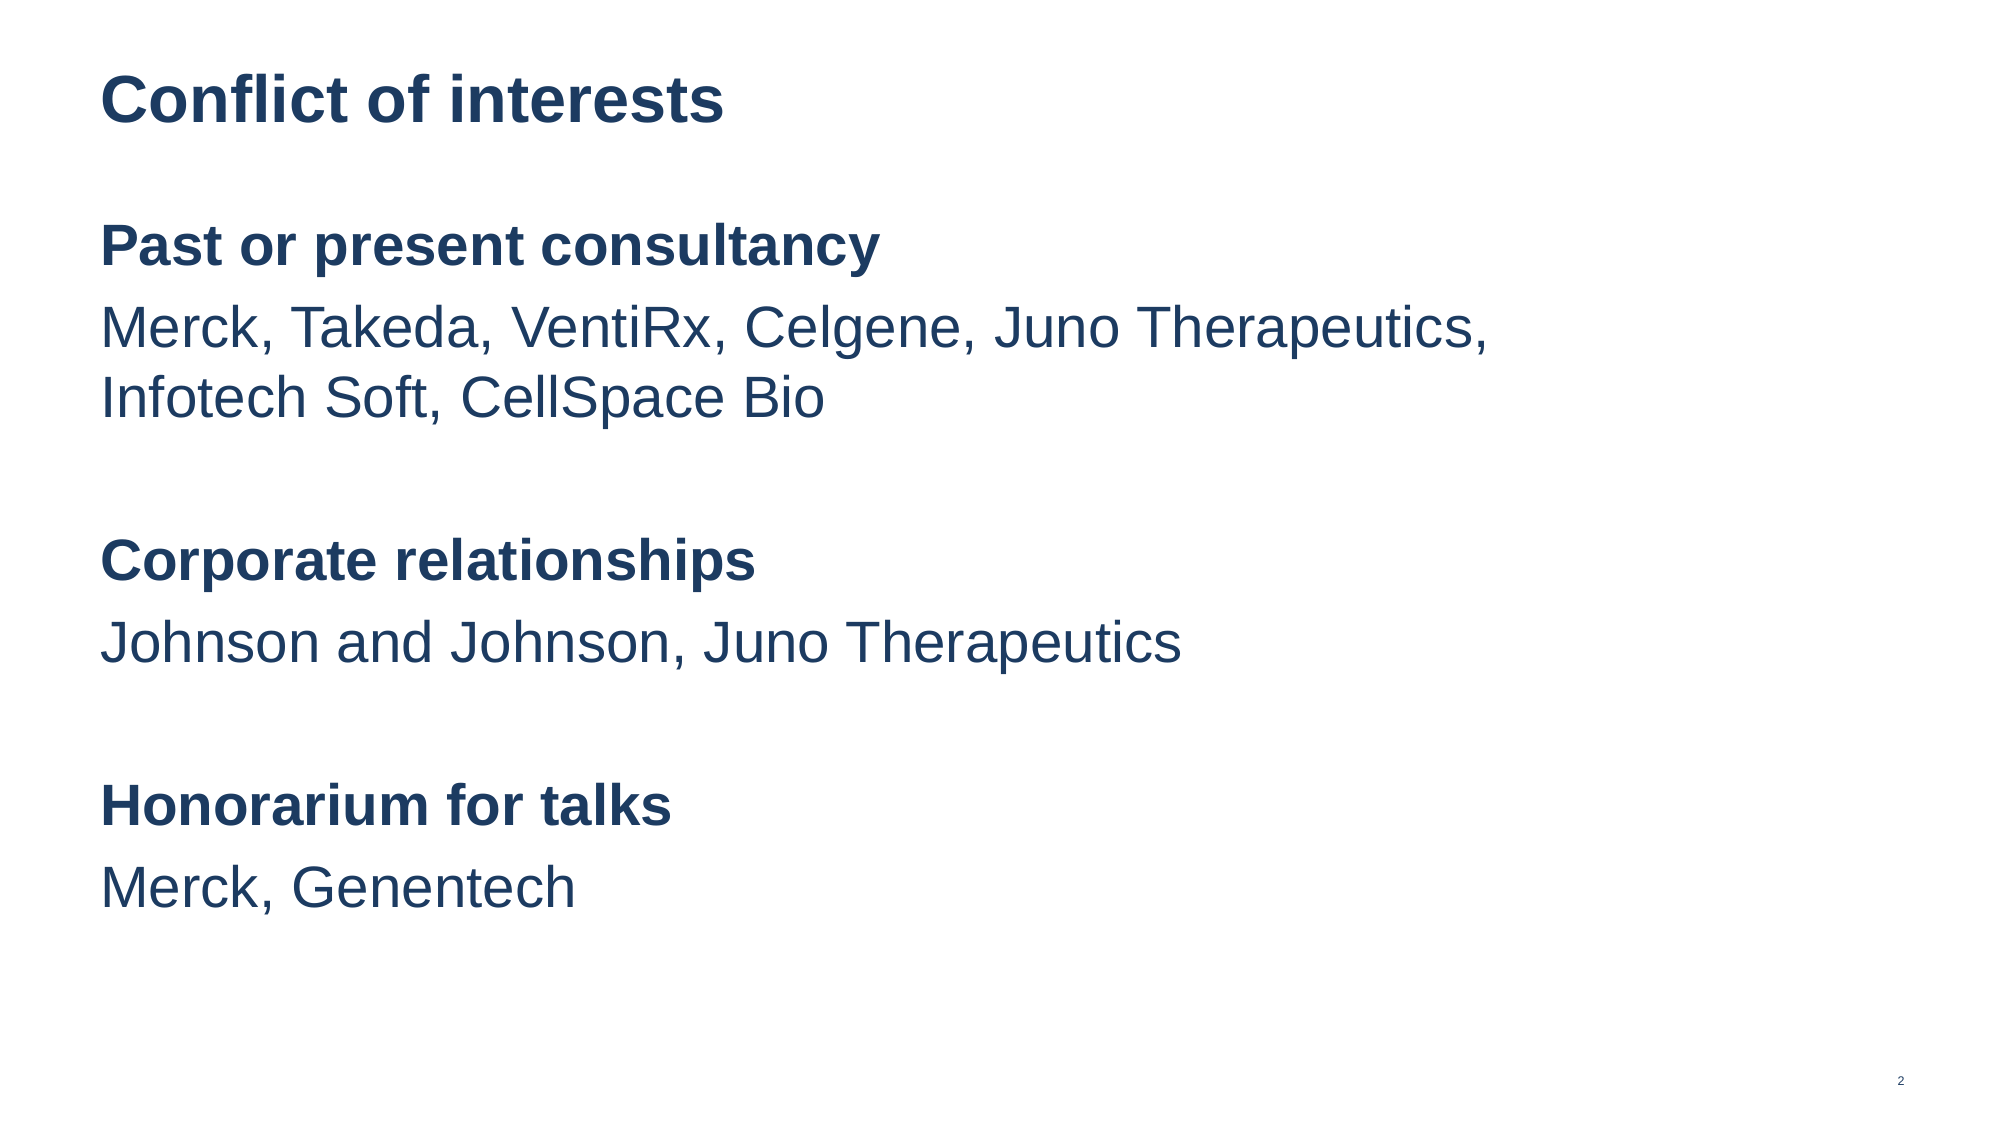

# Conflict of interests
Past or present consultancy
Merck, Takeda, VentiRx, Celgene, Juno Therapeutics, Infotech Soft, CellSpace Bio

Corporate relationships
Johnson and Johnson, Juno Therapeutics

Honorarium for talks
Merck, Genentech

2